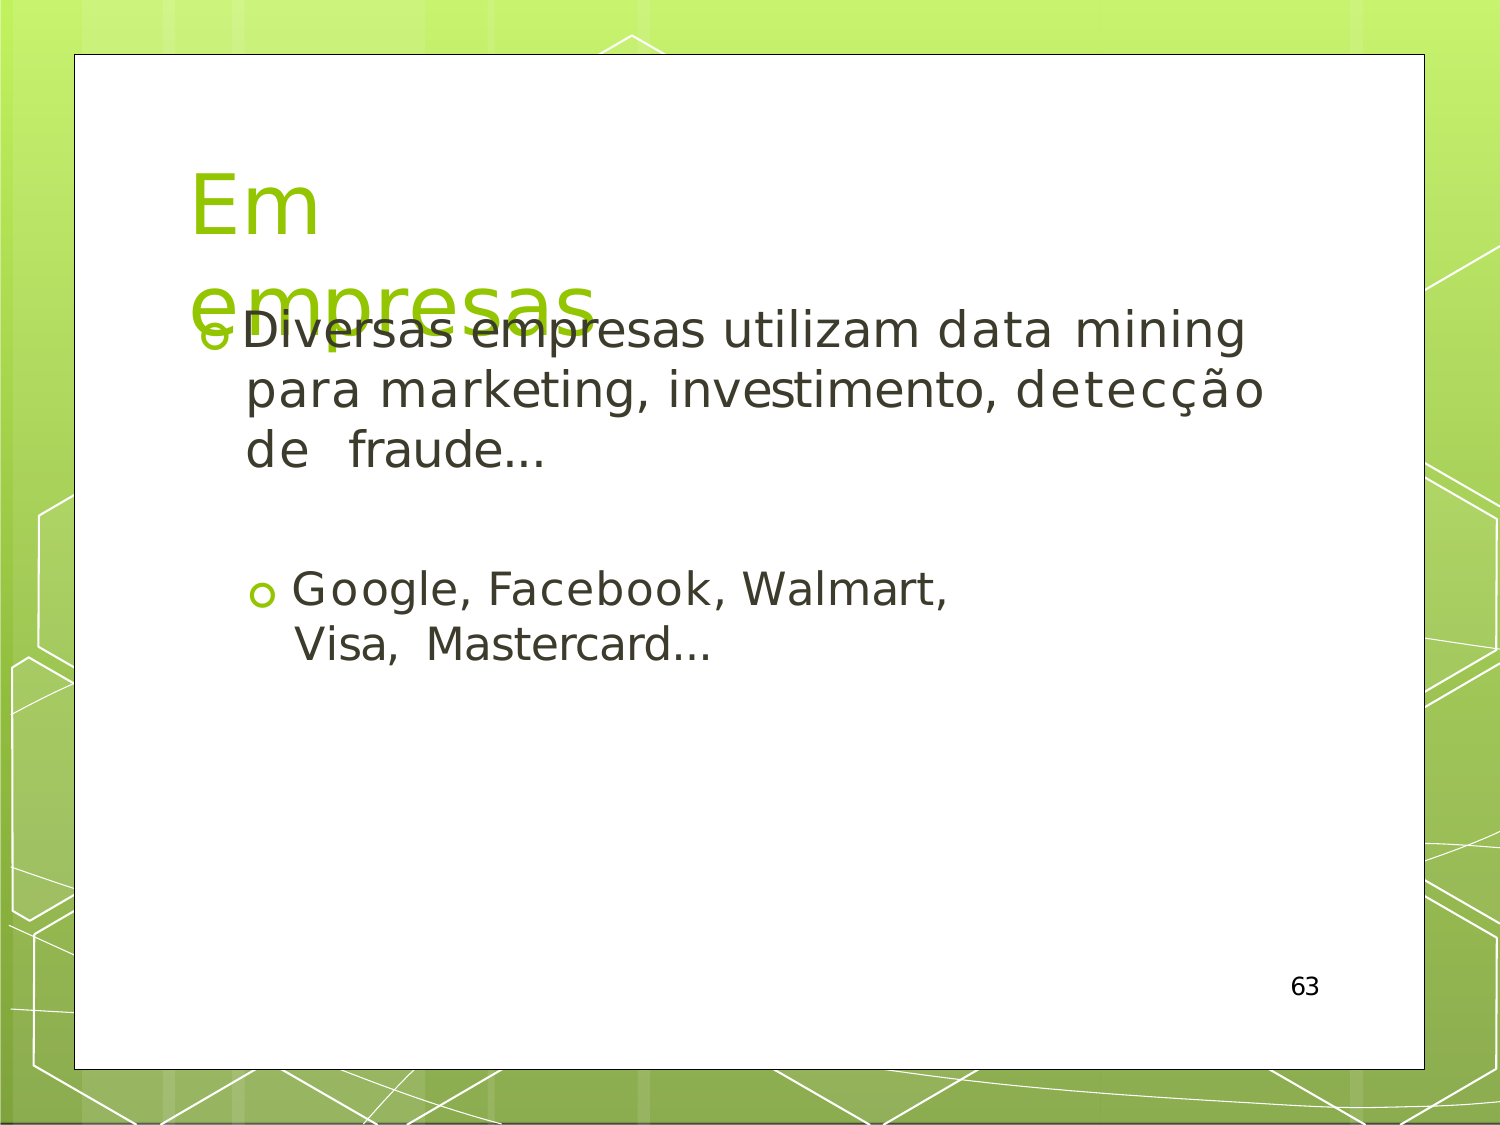

# Em empresas
🞇 Diversas empresas utilizam data mining   para marketing, investimento, detecção de  fraude...

🞇  Google, Facebook, Walmart, Visa,  Mastercard...
63